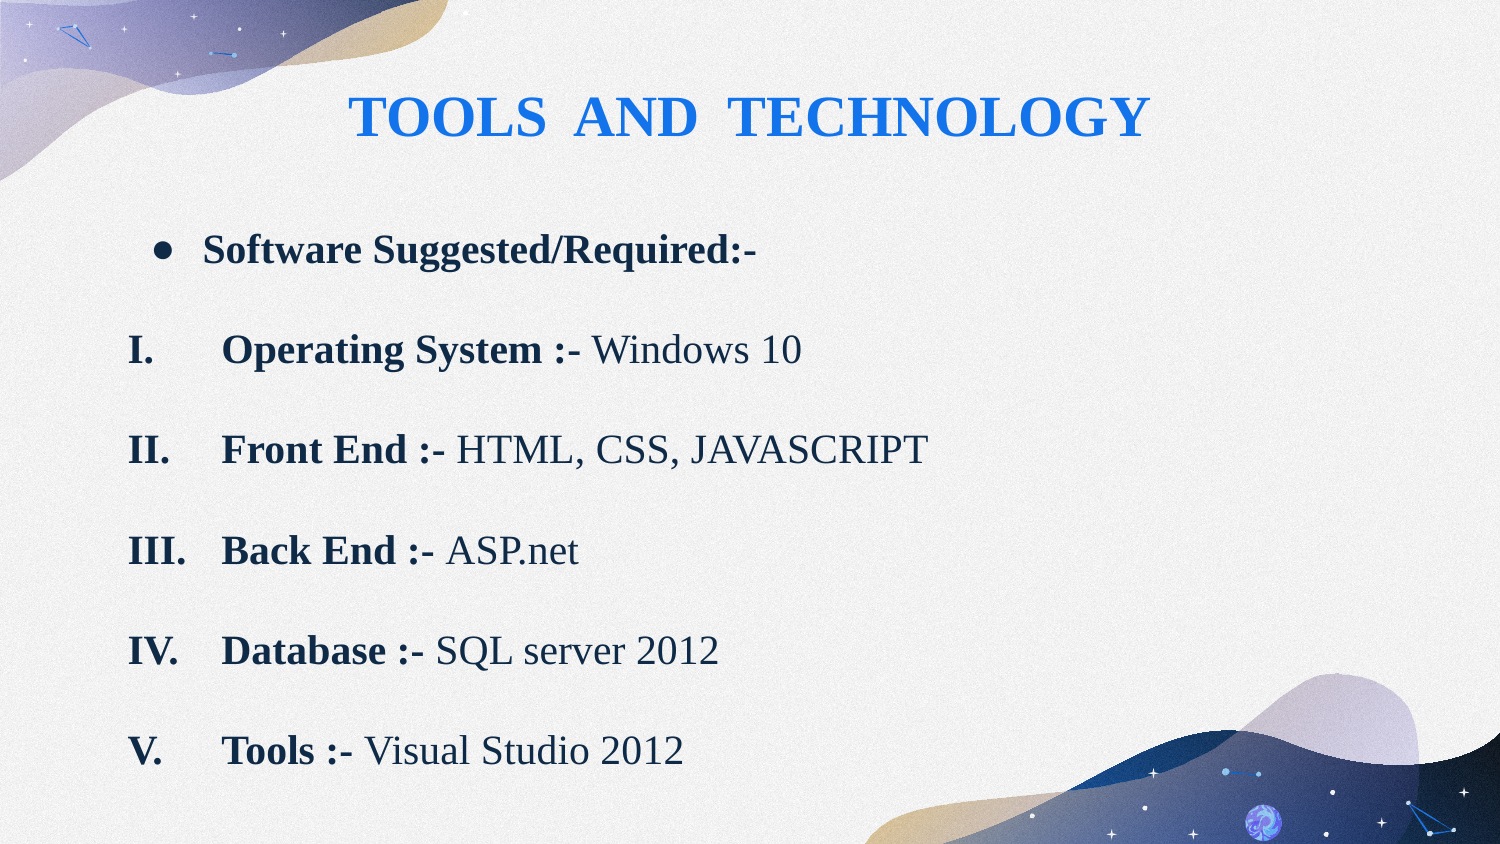

# TOOLS  AND  TECHNOLOGY
Software Suggested/Required:-
Operating System :- Windows 10
Front End :- HTML, CSS, JAVASCRIPT
Back End :- ASP.net
Database :- SQL server 2012
Tools :- Visual Studio 2012